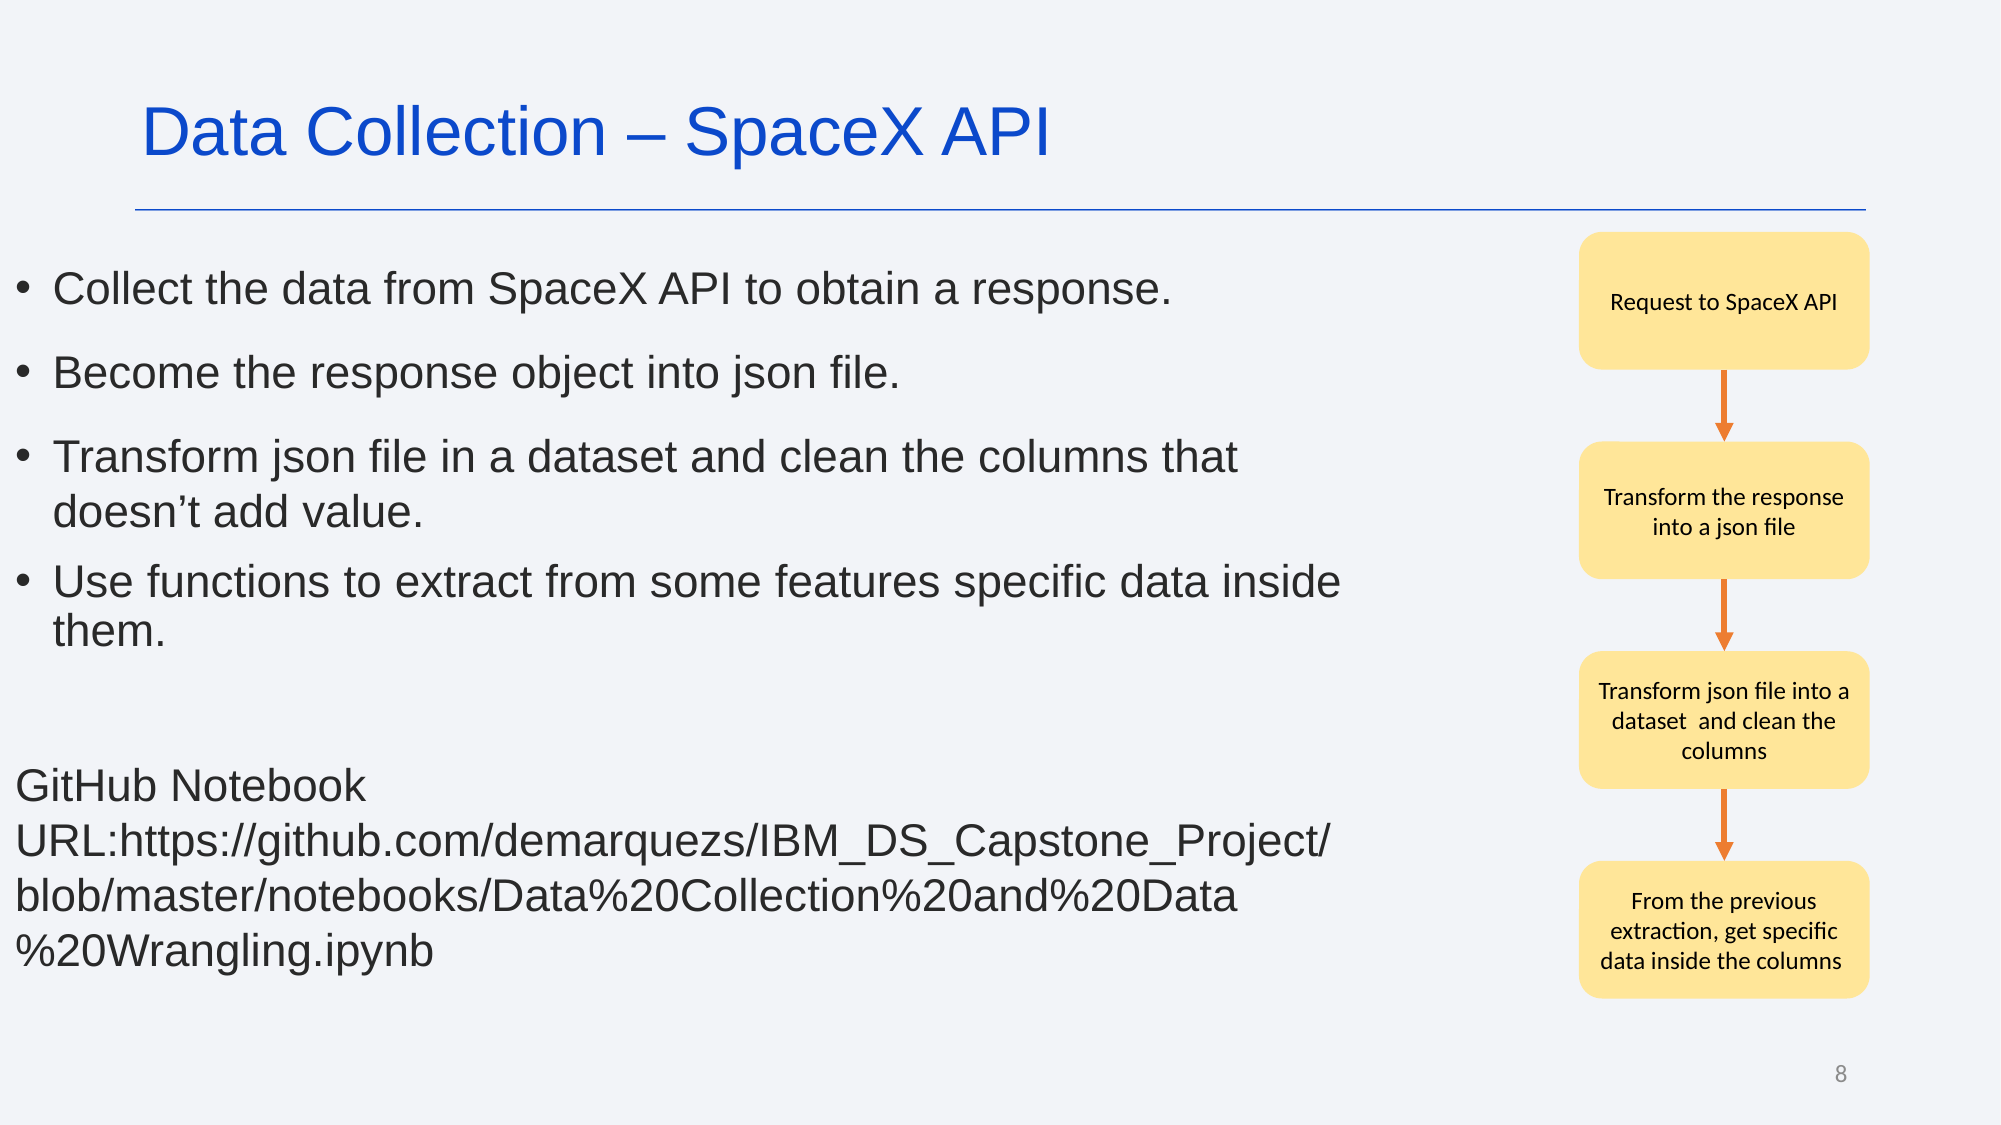

Data Collection – SpaceX API
Request to SpaceX API
Collect the data from SpaceX API to obtain a response.
Become the response object into json file.
Transform json file in a dataset and clean the columns that doesn’t add value.
Use functions to extract from some features specific data inside them.

GitHub Notebook URL:https://github.com/demarquezs/IBM_DS_Capstone_Project/blob/master/notebooks/Data%20Collection%20and%20Data%20Wrangling.ipynb

Transform the response into a json file
Transform json file into a dataset  and clean the columns
From the previous extraction, get specific data inside the columns
8